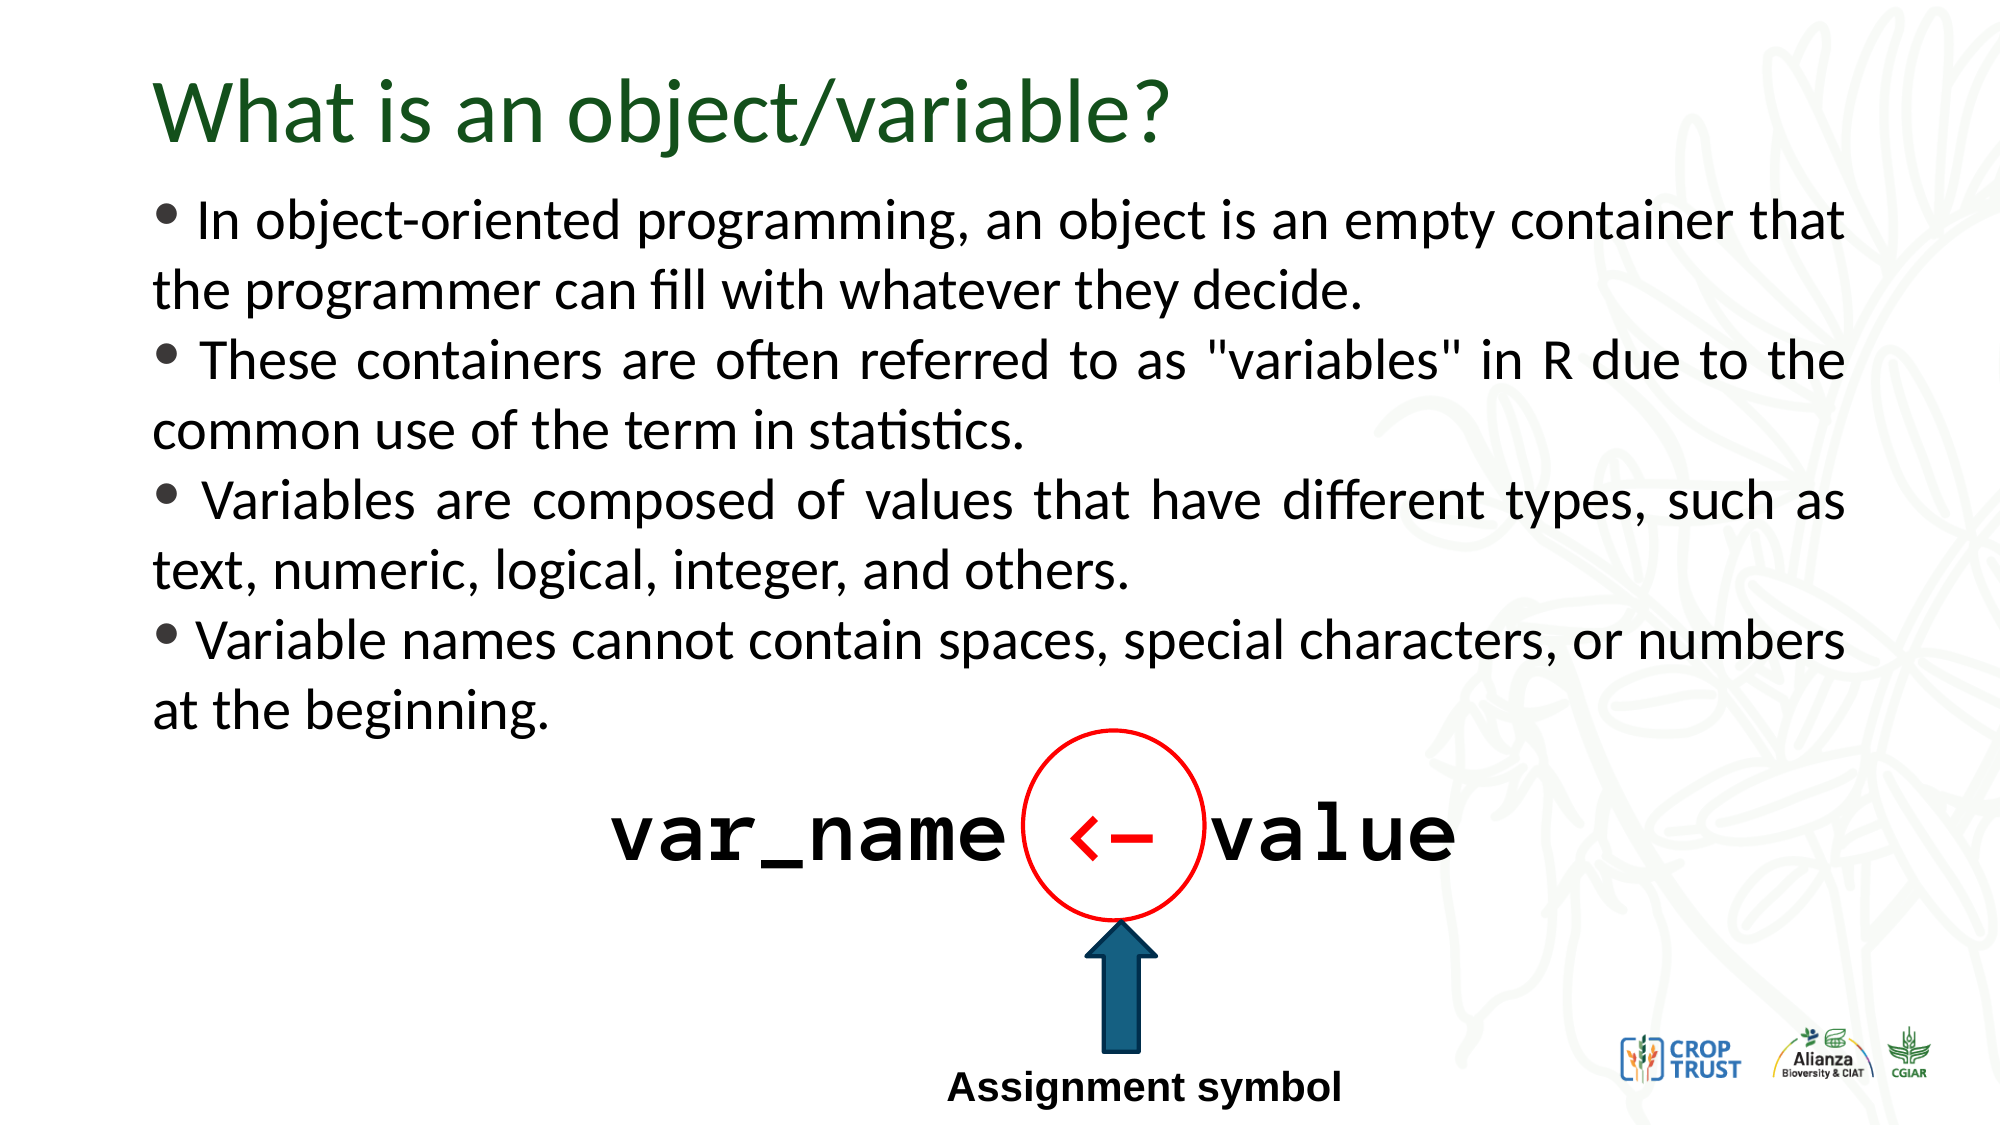

# What is an object/variable?
 In object-oriented programming, an object is an empty container that the programmer can fill with whatever they decide.
 These containers are often referred to as "variables" in R due to the common use of the term in statistics.
 Variables are composed of values that have different types, such as text, numeric, logical, integer, and others.
 Variable names cannot contain spaces, special characters, or numbers at the beginning.

var_name <- value

Assignment symbol